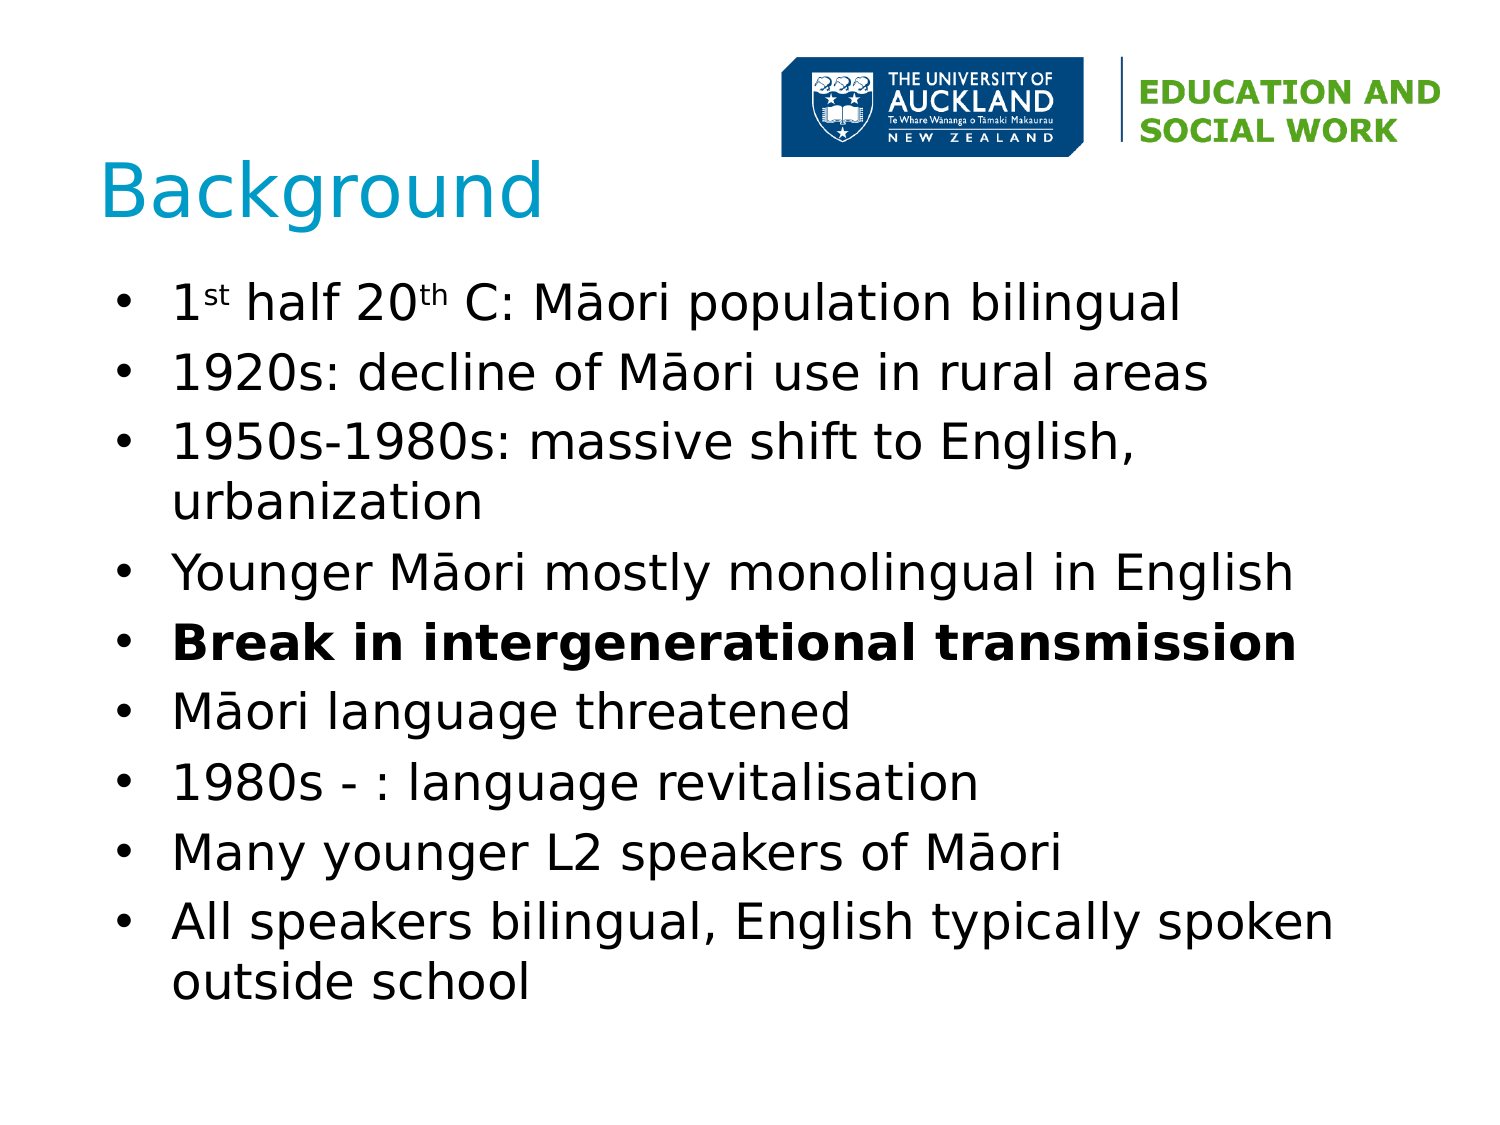

# Background
1st half 20th C: Māori population bilingual
1920s: decline of Māori use in rural areas
1950s-1980s: massive shift to English, urbanization
Younger Māori mostly monolingual in English
Break in intergenerational transmission
Māori language threatened
1980s - : language revitalisation
Many younger L2 speakers of Māori
All speakers bilingual, English typically spoken outside school